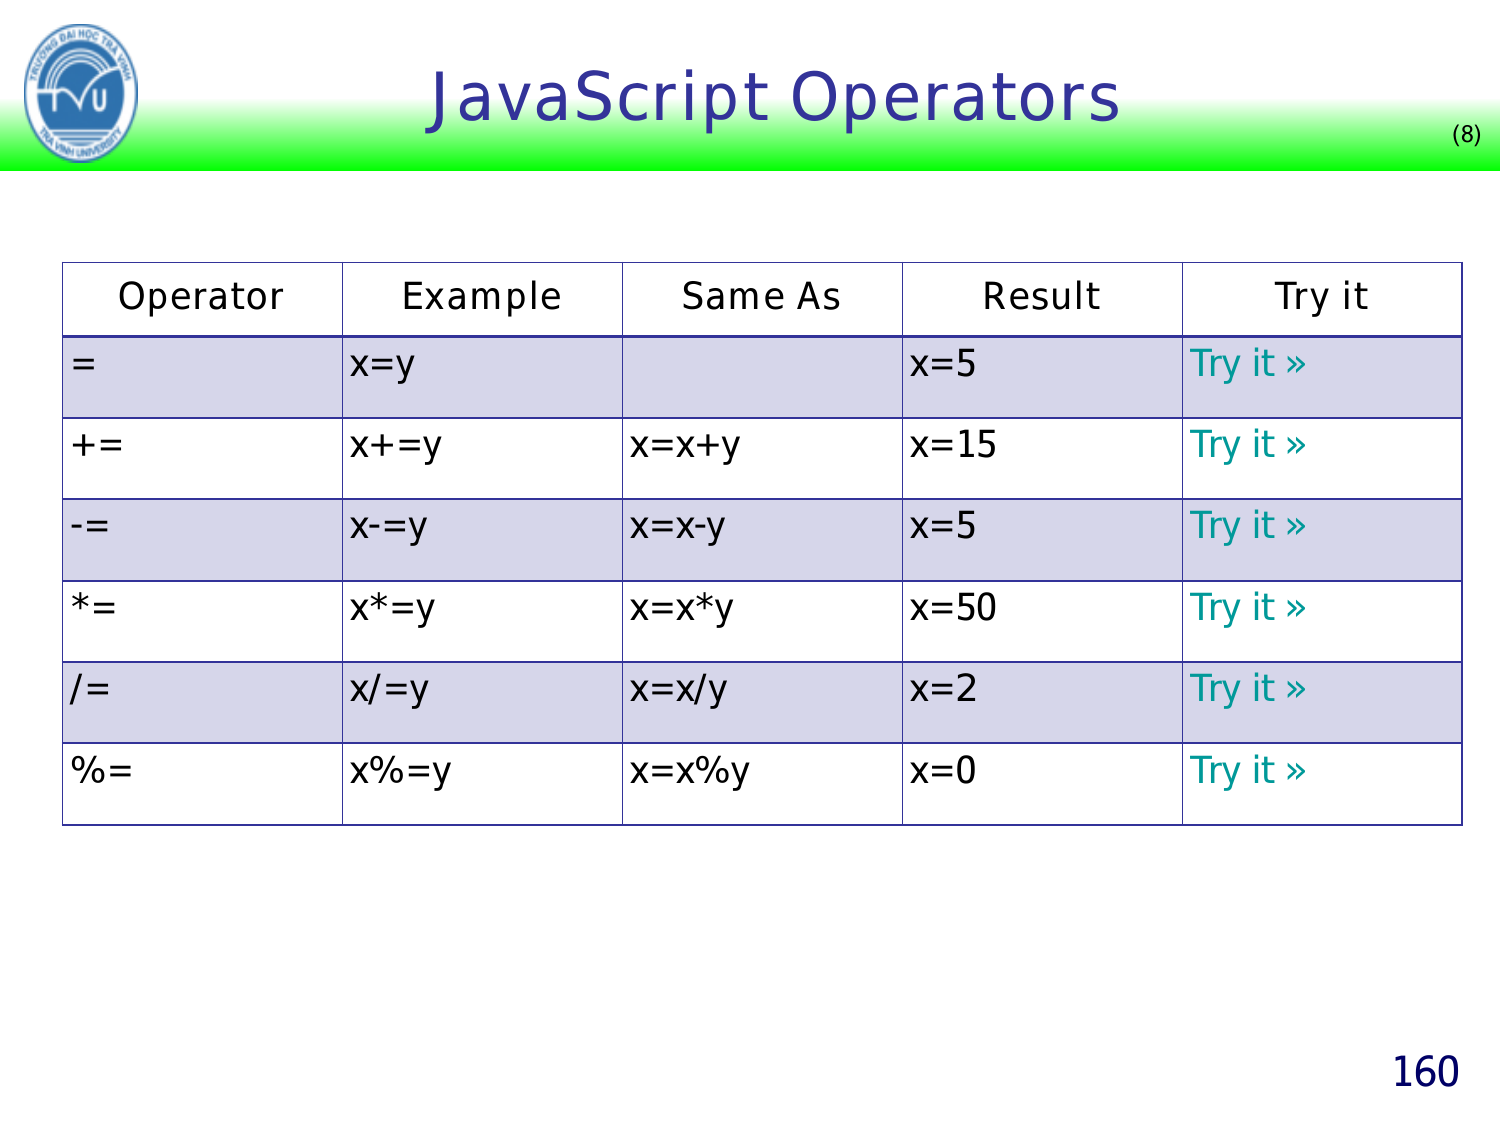

# JavaScript Operators
(8)
| Operator | Example | Same As | Result | Try it |
| --- | --- | --- | --- | --- |
| = | x=y |  | x=5 | Try it » |
| += | x+=y | x=x+y | x=15 | Try it » |
| -= | x-=y | x=x-y | x=5 | Try it » |
| \*= | x\*=y | x=x\*y | x=50 | Try it » |
| /= | x/=y | x=x/y | x=2 | Try it » |
| %= | x%=y | x=x%y | x=0 | Try it » |
160